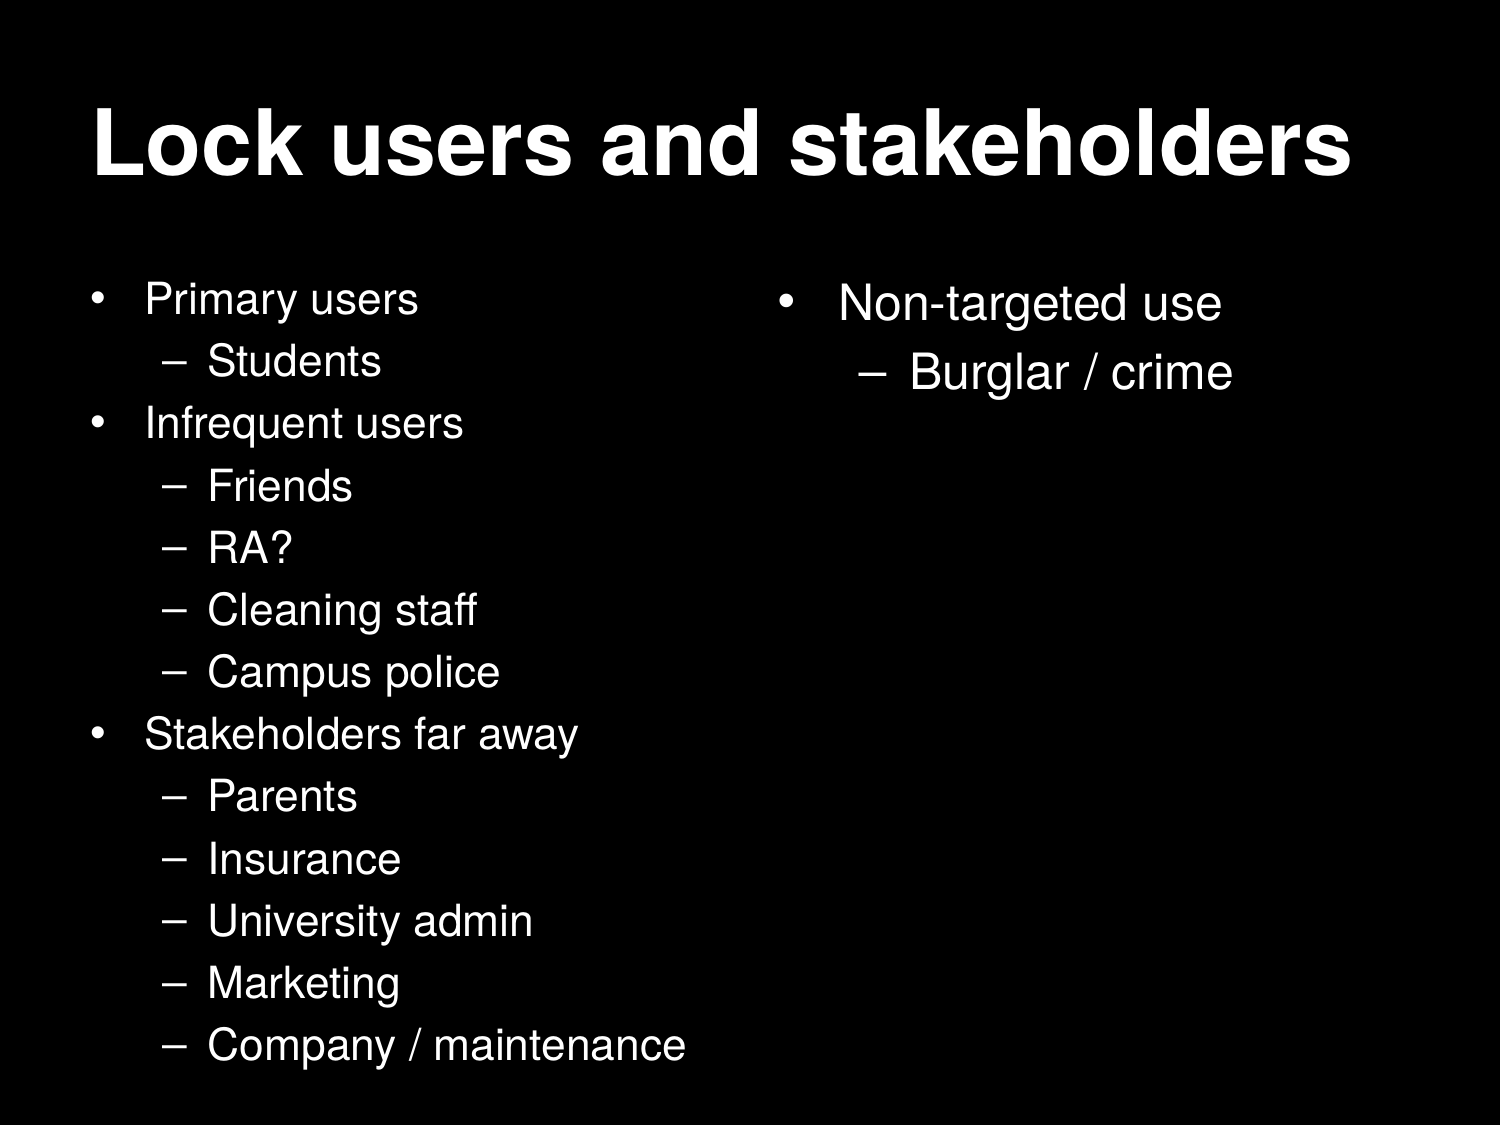

# Lock users and stakeholders
Primary users
Students
Infrequent users
Friends
RA?
Cleaning staff
Campus police
Stakeholders far away
Parents
Insurance
University admin
Marketing
Company / maintenance
Non-targeted use
Burglar / crime